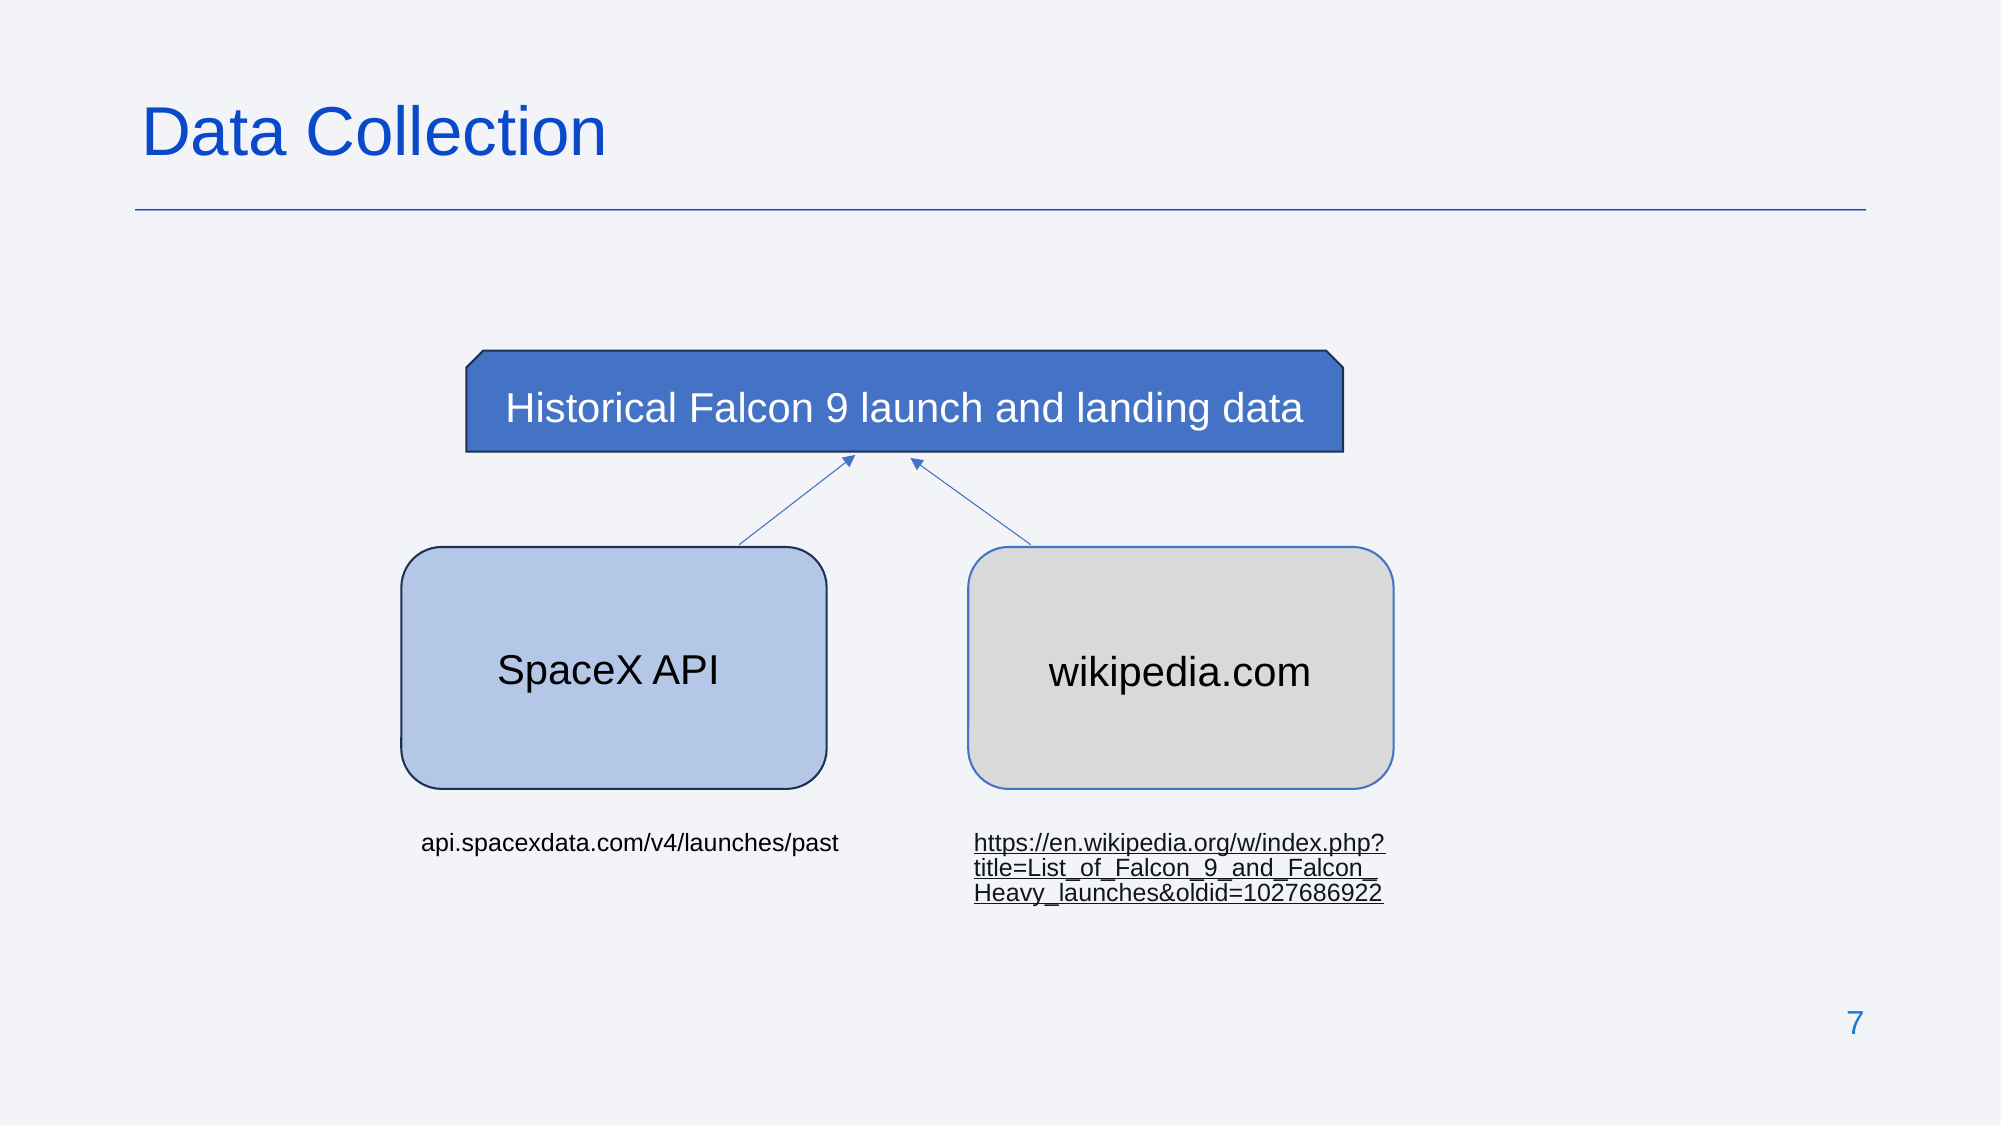

Data Collection

Historical Falcon 9 launch and landing data

SpaceX API
wikipedia.com
api.spacexdata.com/v4/launches/past
https://en.wikipedia.org/w/index.php?title=List_of_Falcon_9_and_Falcon_Heavy_launches&oldid=1027686922
7